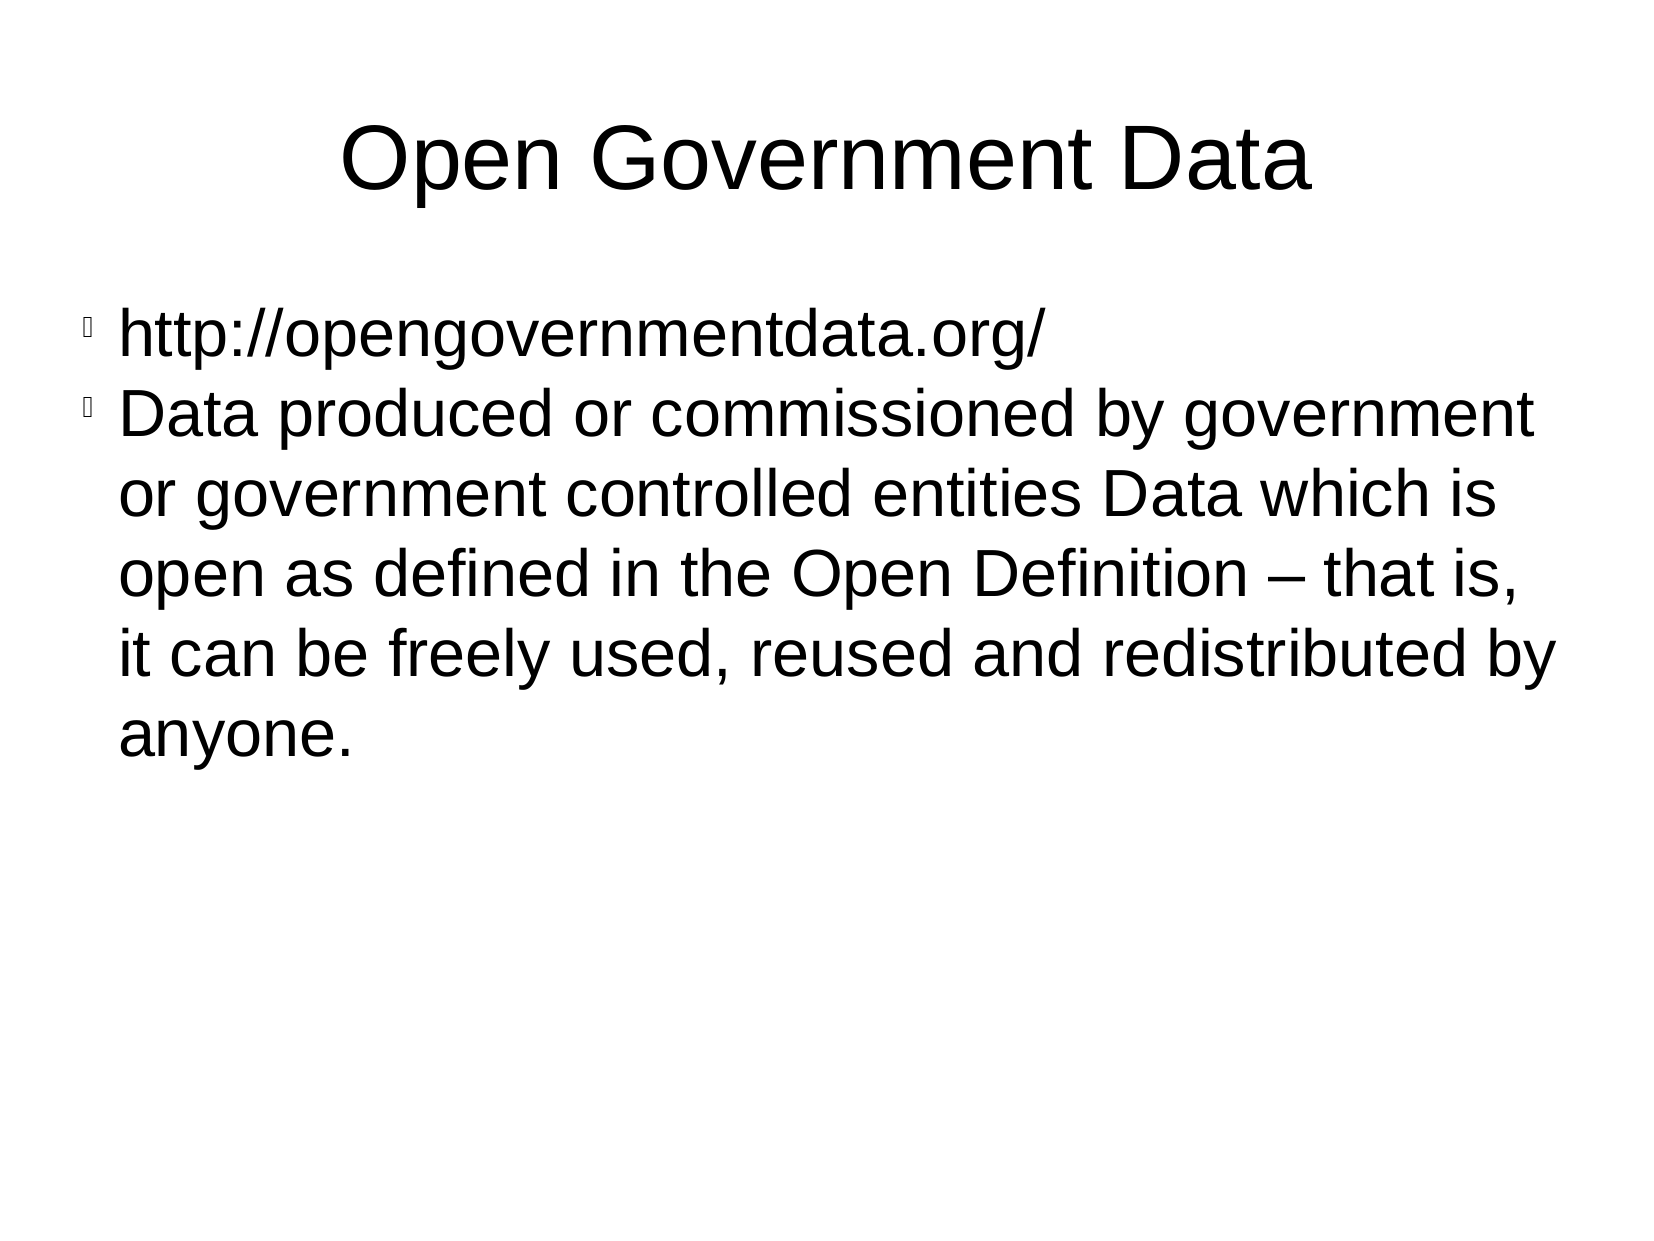

Open Government Data
http://opengovernmentdata.org/
Data produced or commissioned by government or government controlled entities Data which is open as defined in the Open Definition – that is, it can be freely used, reused and redistributed by anyone.